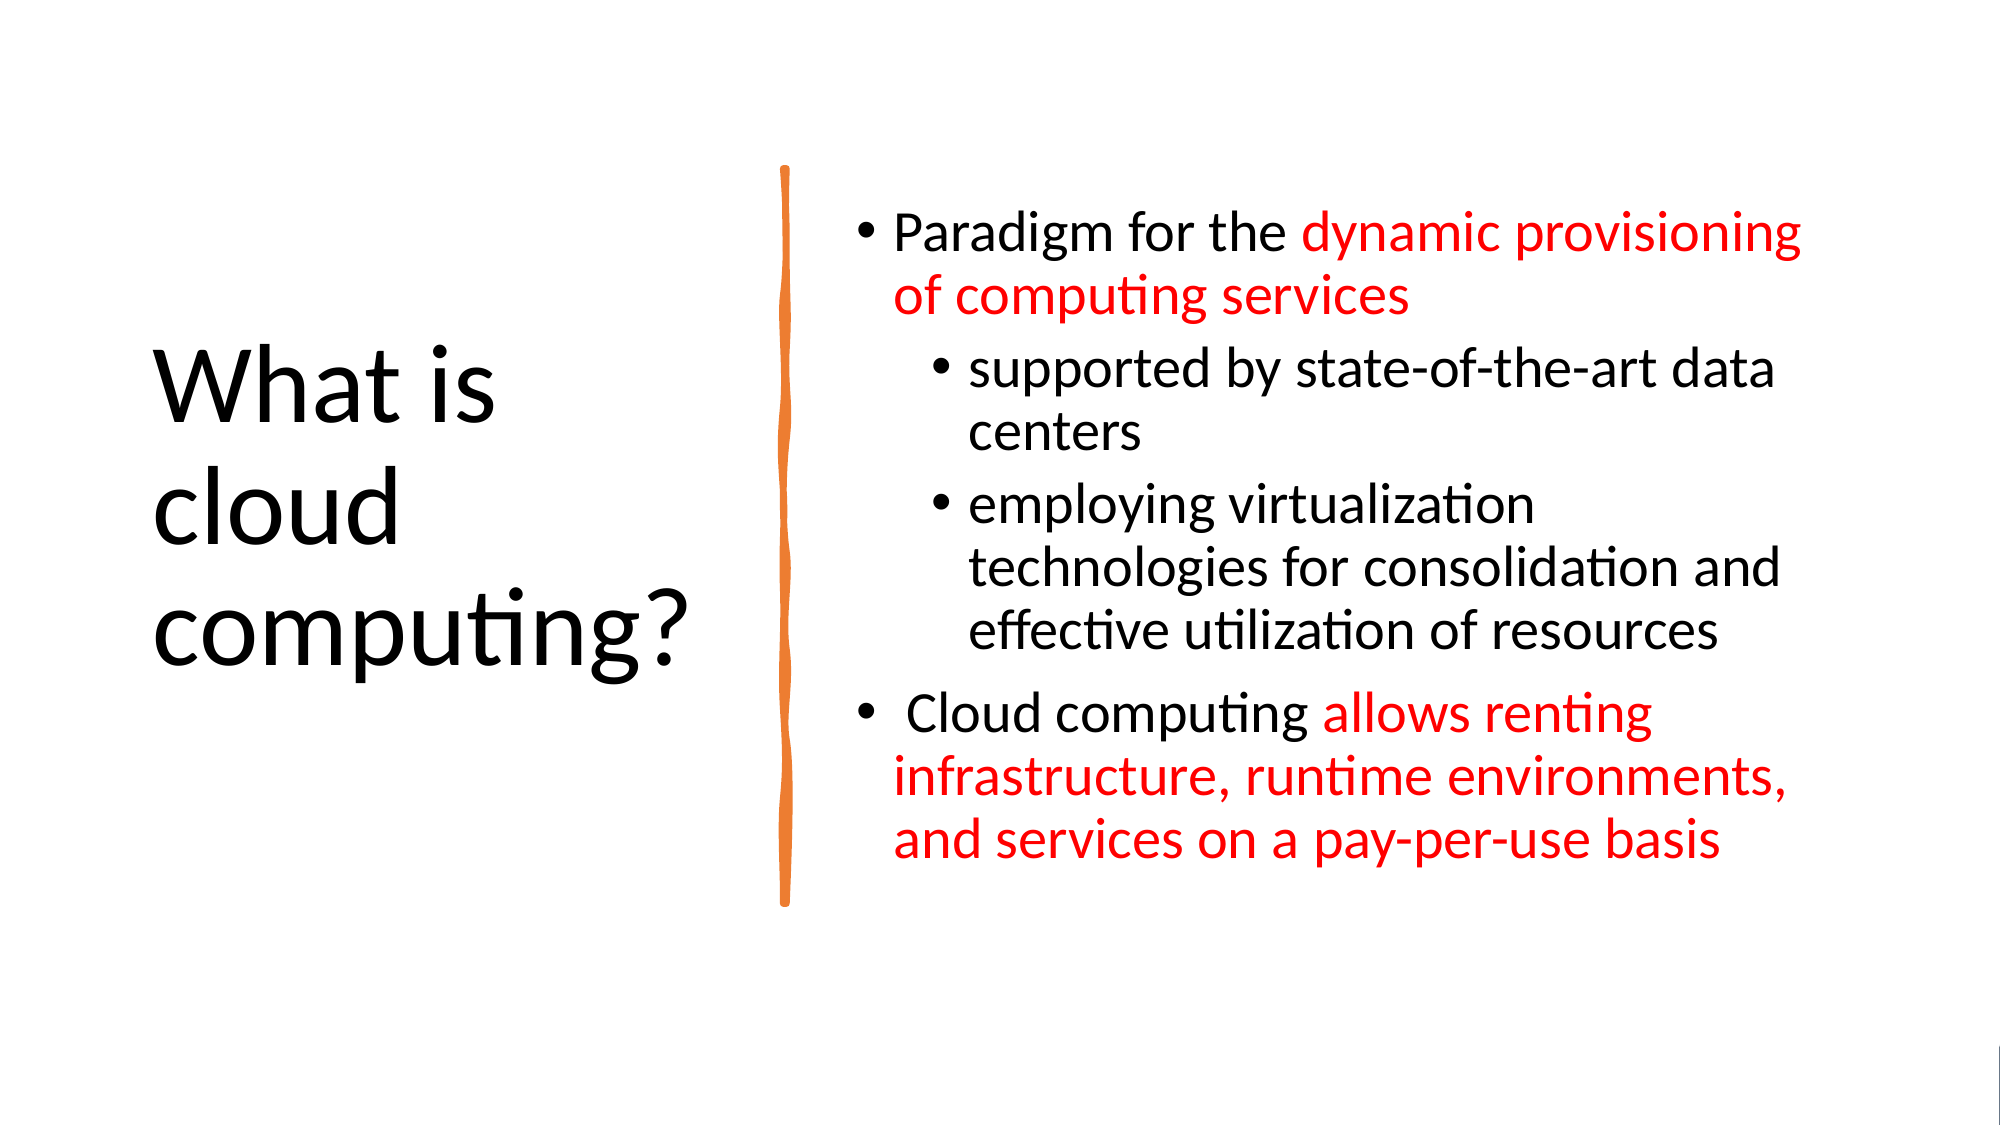

# What is cloud computing?
Paradigm for the dynamic provisioning of computing services
supported by state-of-the-art data centers
employing virtualization technologies for consolidation and effective utilization of resources
 Cloud computing allows renting infrastructure, runtime environments, and services on a pay-per-use basis